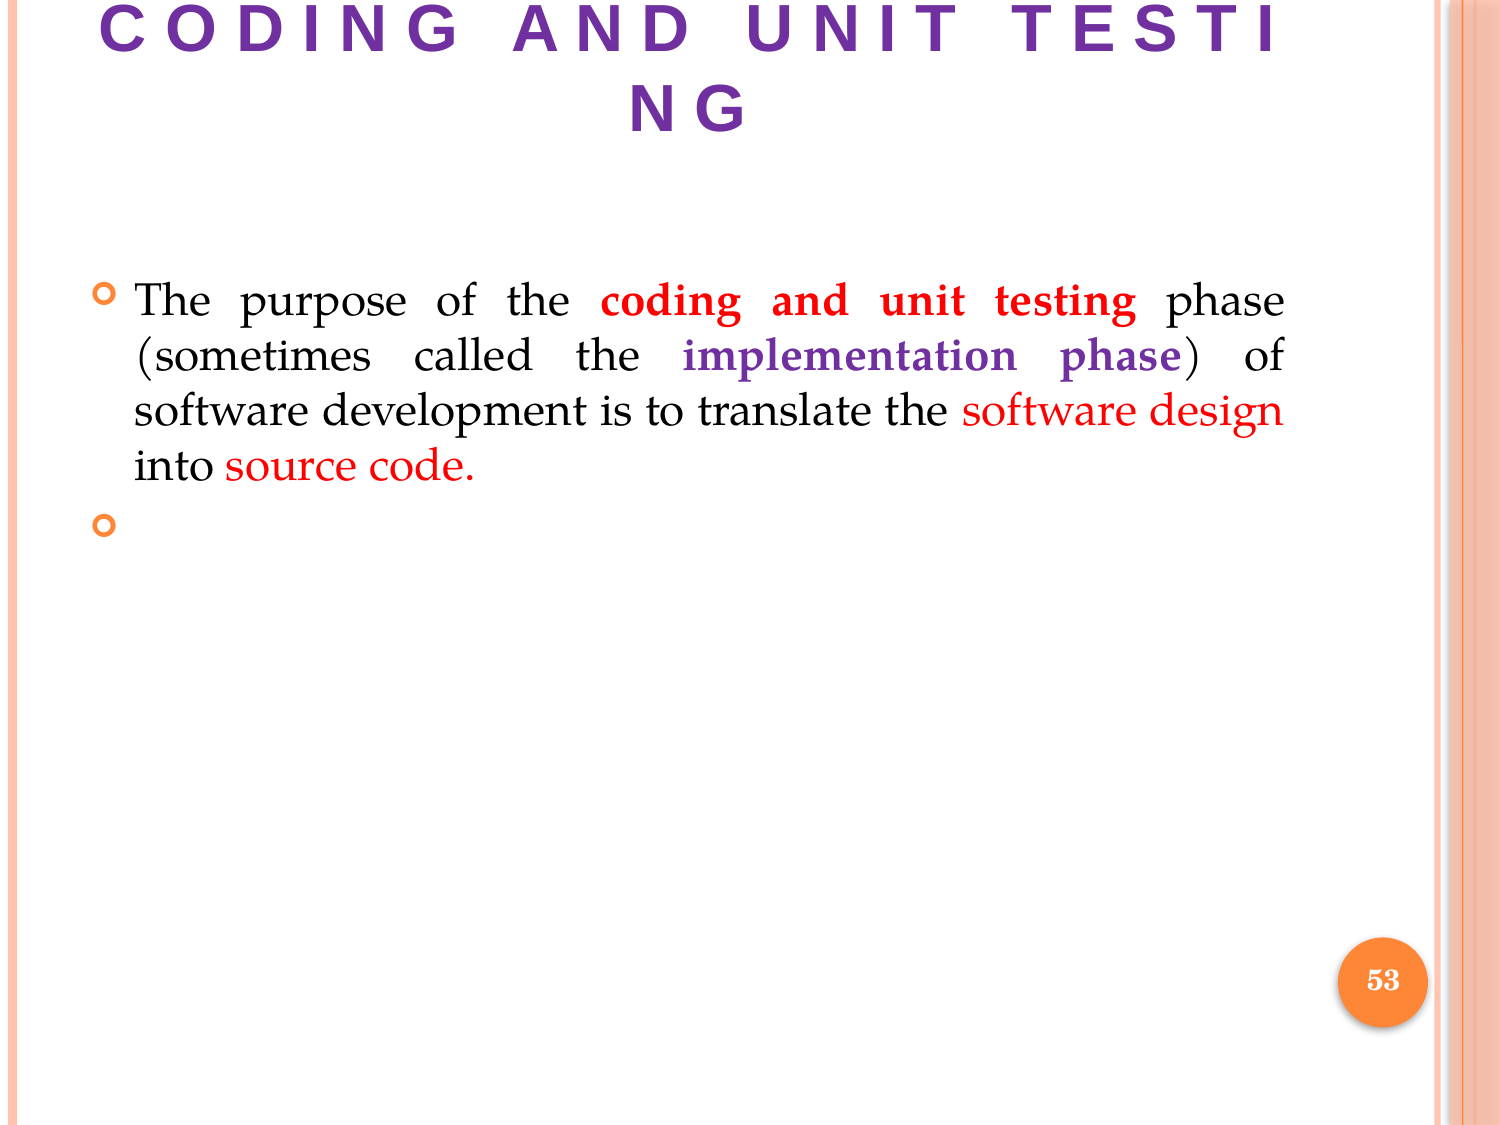

# C O D I N G   A N D   U N I T   T E S T I N G
The purpose of the coding and unit testing phase (sometimes called the implementation phase) of software development is to translate the software design into source code.

53